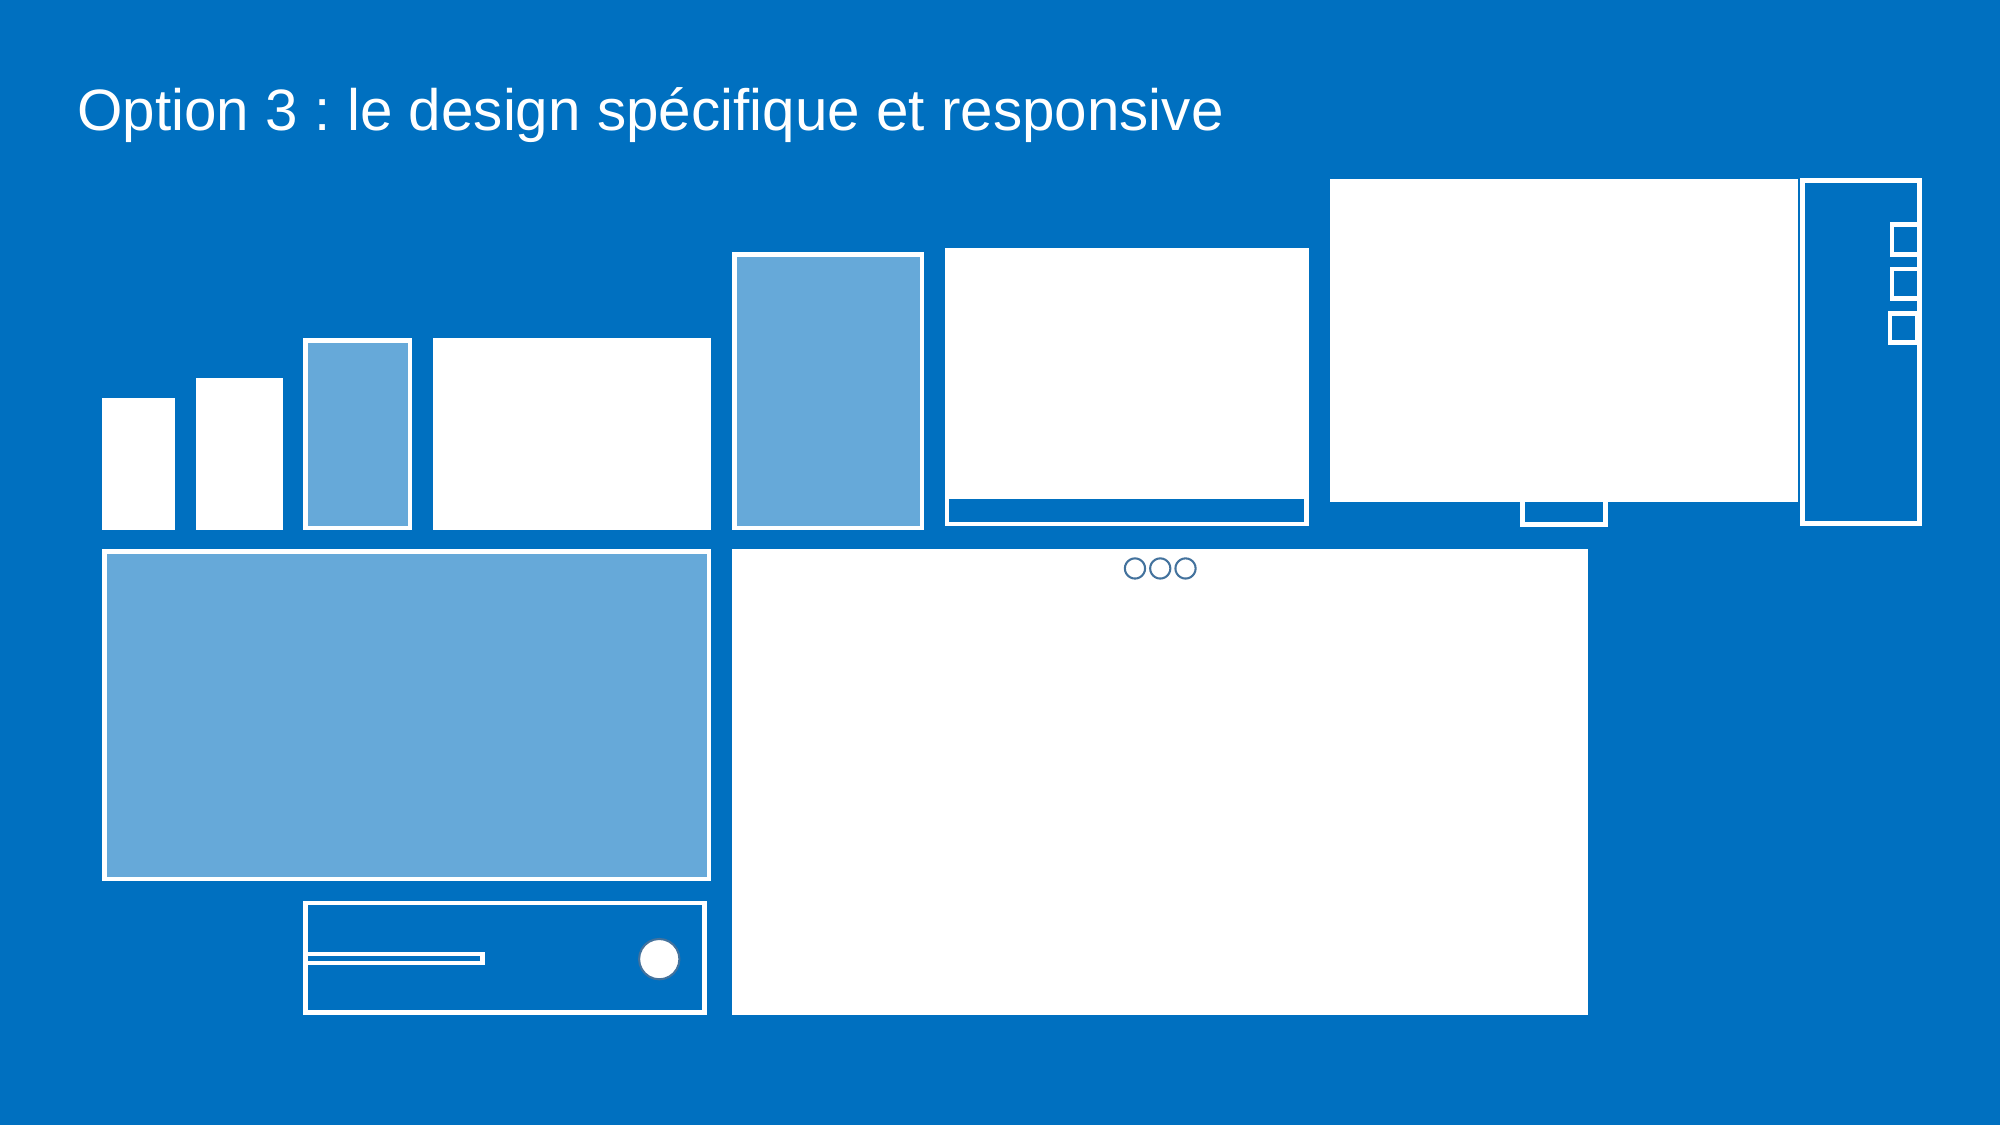

Option 3 : le design spécifique et responsive